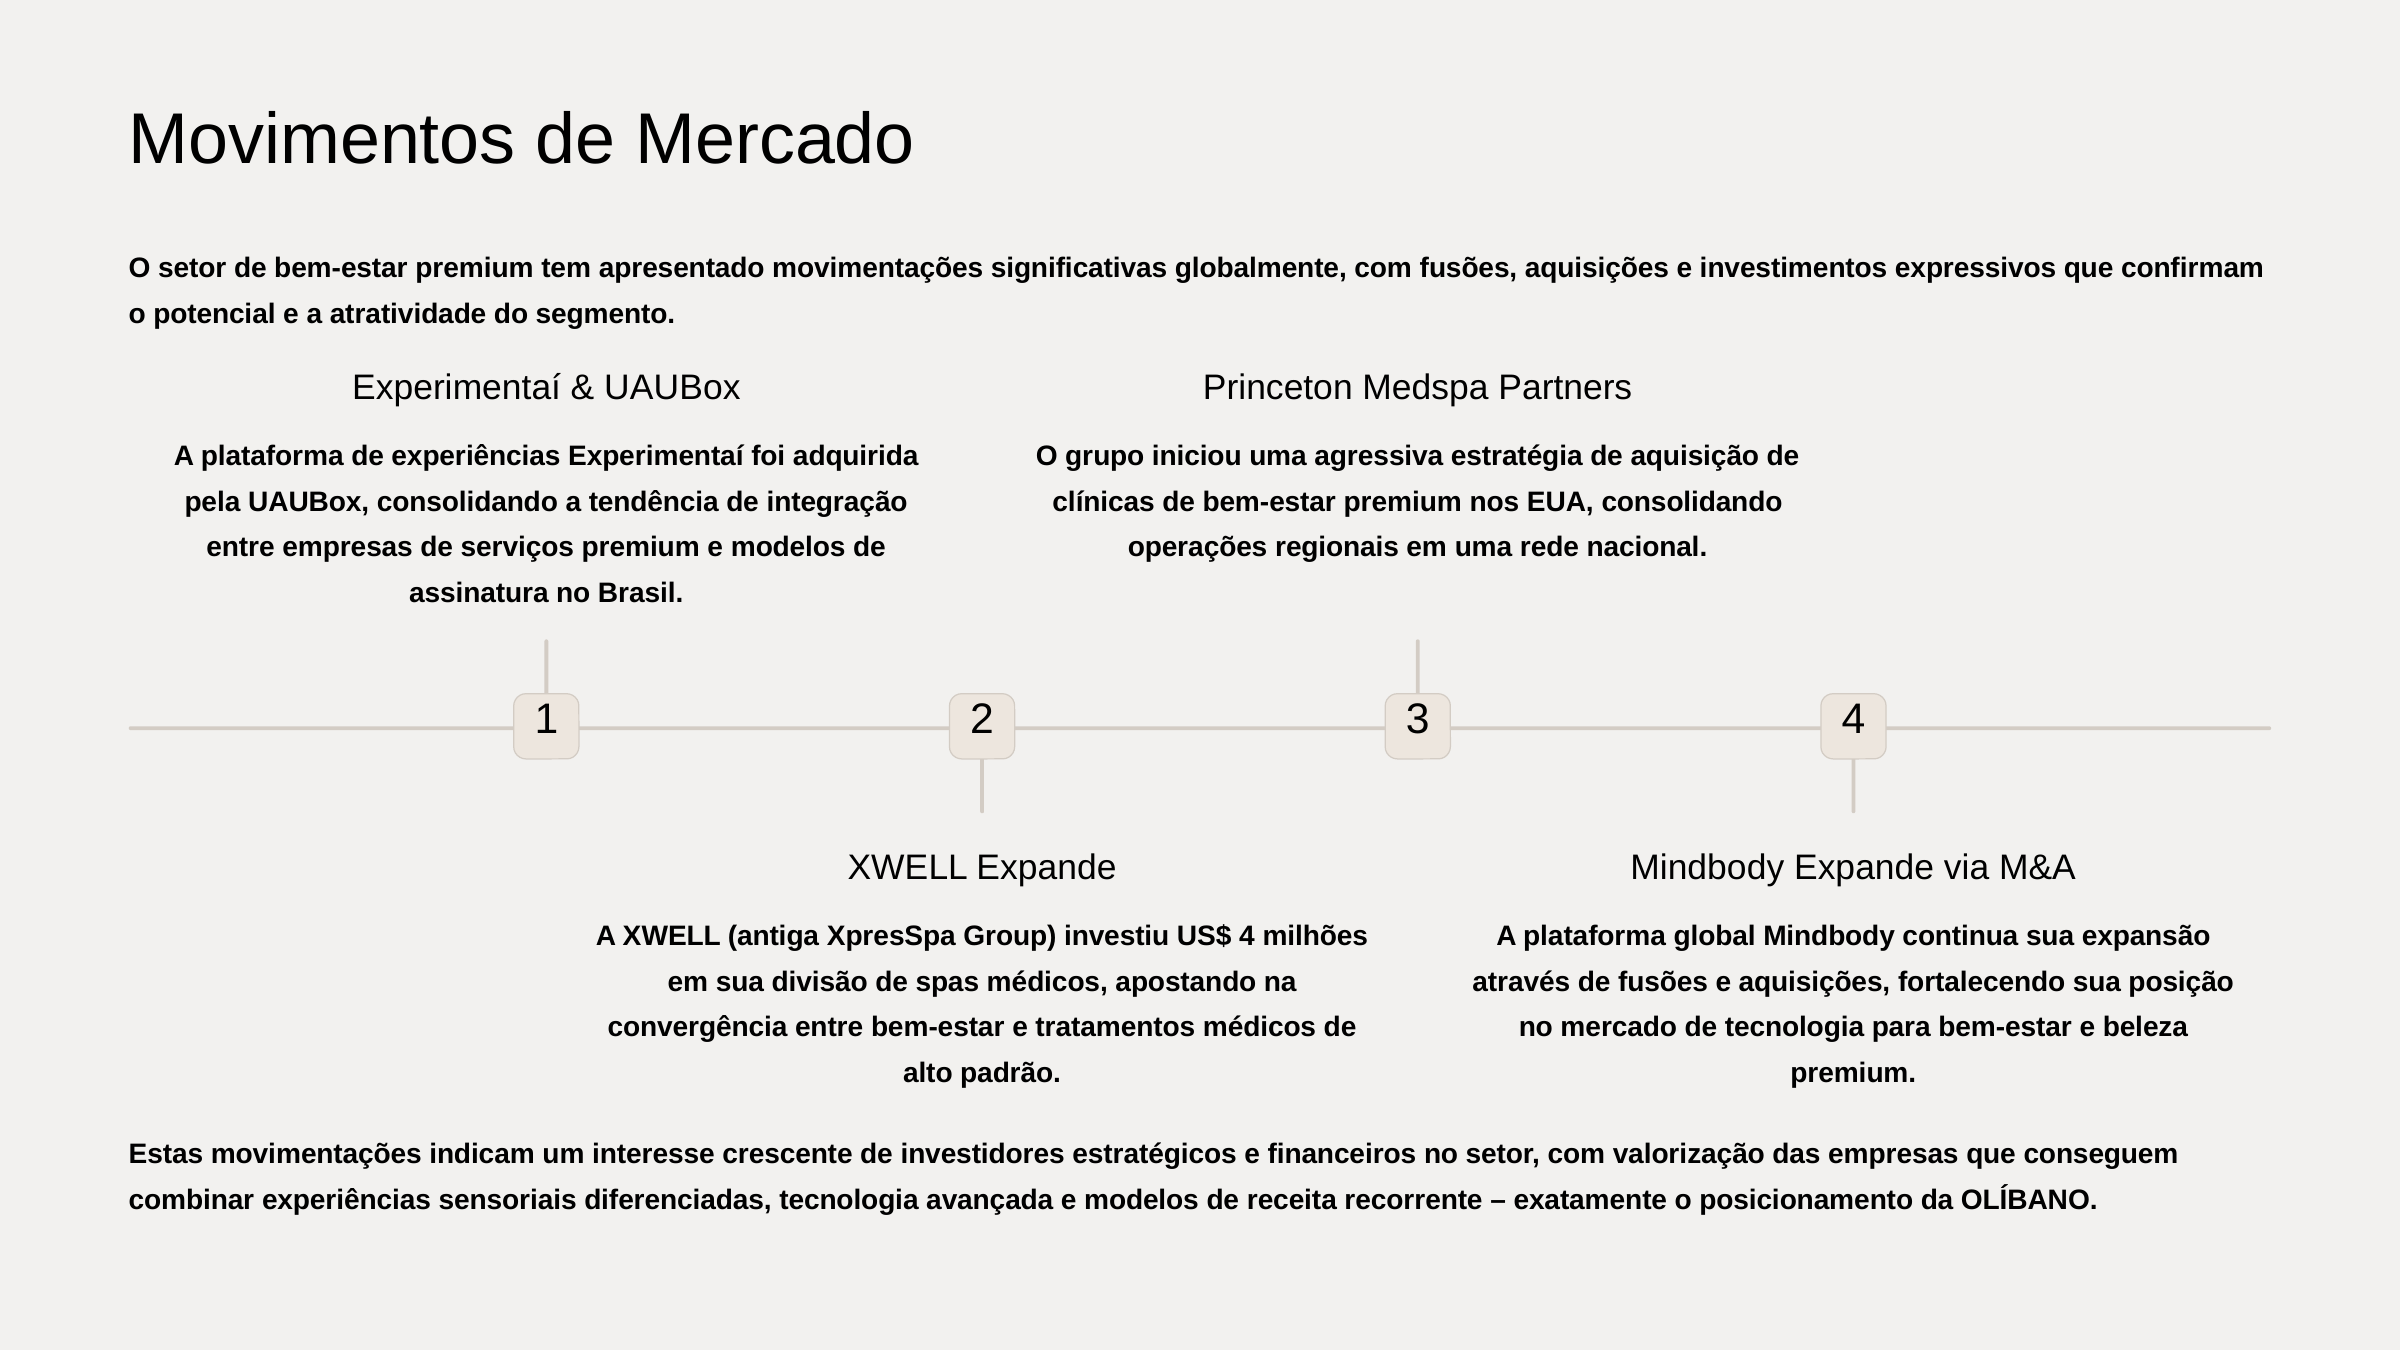

Movimentos de Mercado
O setor de bem-estar premium tem apresentado movimentações significativas globalmente, com fusões, aquisições e investimentos expressivos que confirmam o potencial e a atratividade do segmento.
Experimentaí & UAUBox
Princeton Medspa Partners
A plataforma de experiências Experimentaí foi adquirida pela UAUBox, consolidando a tendência de integração entre empresas de serviços premium e modelos de assinatura no Brasil.
O grupo iniciou uma agressiva estratégia de aquisição de clínicas de bem-estar premium nos EUA, consolidando operações regionais em uma rede nacional.

1
2
3
4

XWELL Expande
Mindbody Expande via M&A
A XWELL (antiga XpresSpa Group) investiu US$ 4 milhões em sua divisão de spas médicos, apostando na convergência entre bem-estar e tratamentos médicos de alto padrão.
A plataforma global Mindbody continua sua expansão através de fusões e aquisições, fortalecendo sua posição no mercado de tecnologia para bem-estar e beleza premium.
Estas movimentações indicam um interesse crescente de investidores estratégicos e financeiros no setor, com valorização das empresas que conseguem combinar experiências sensoriais diferenciadas, tecnologia avançada e modelos de receita recorrente – exatamente o posicionamento da OLÍBANO.